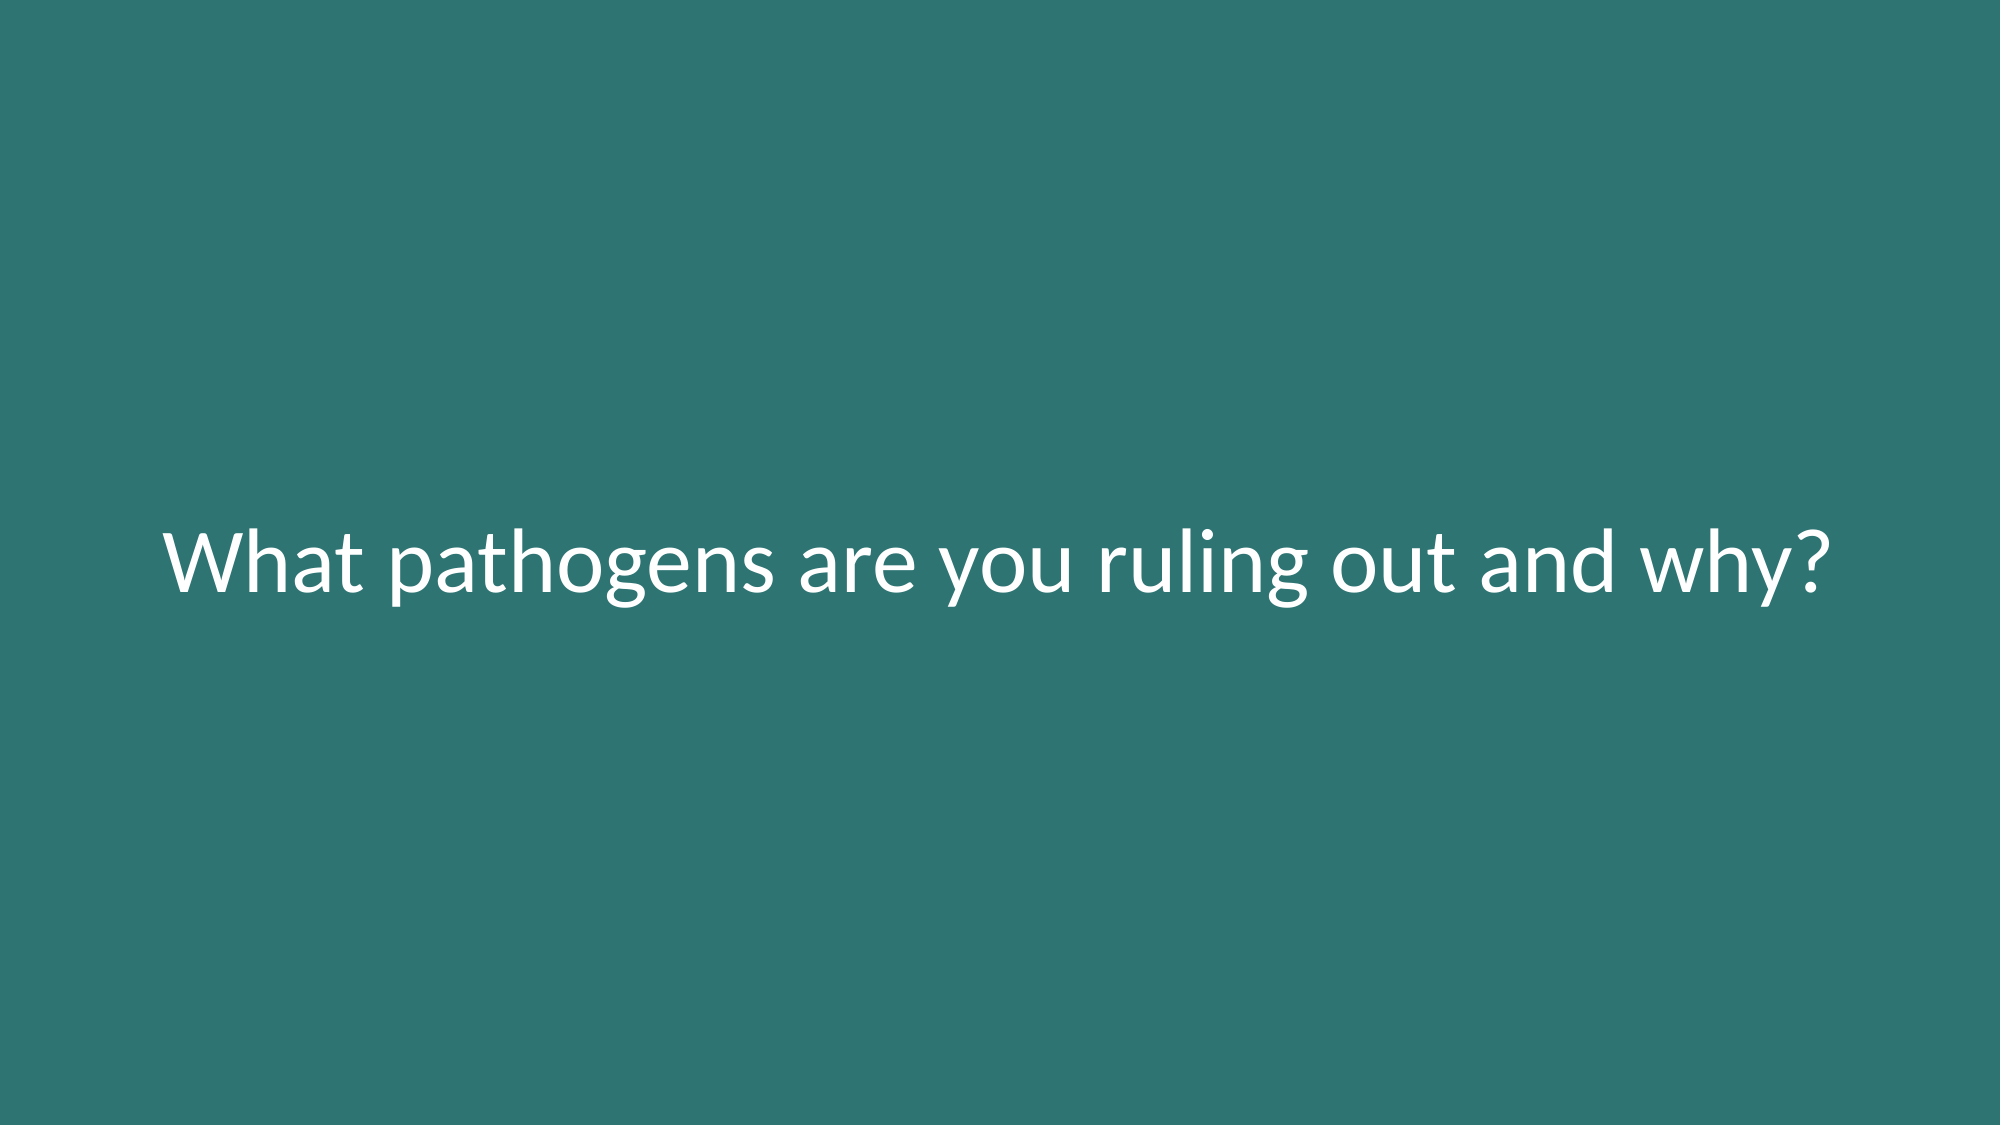

# What pathogens are you ruling out and why?